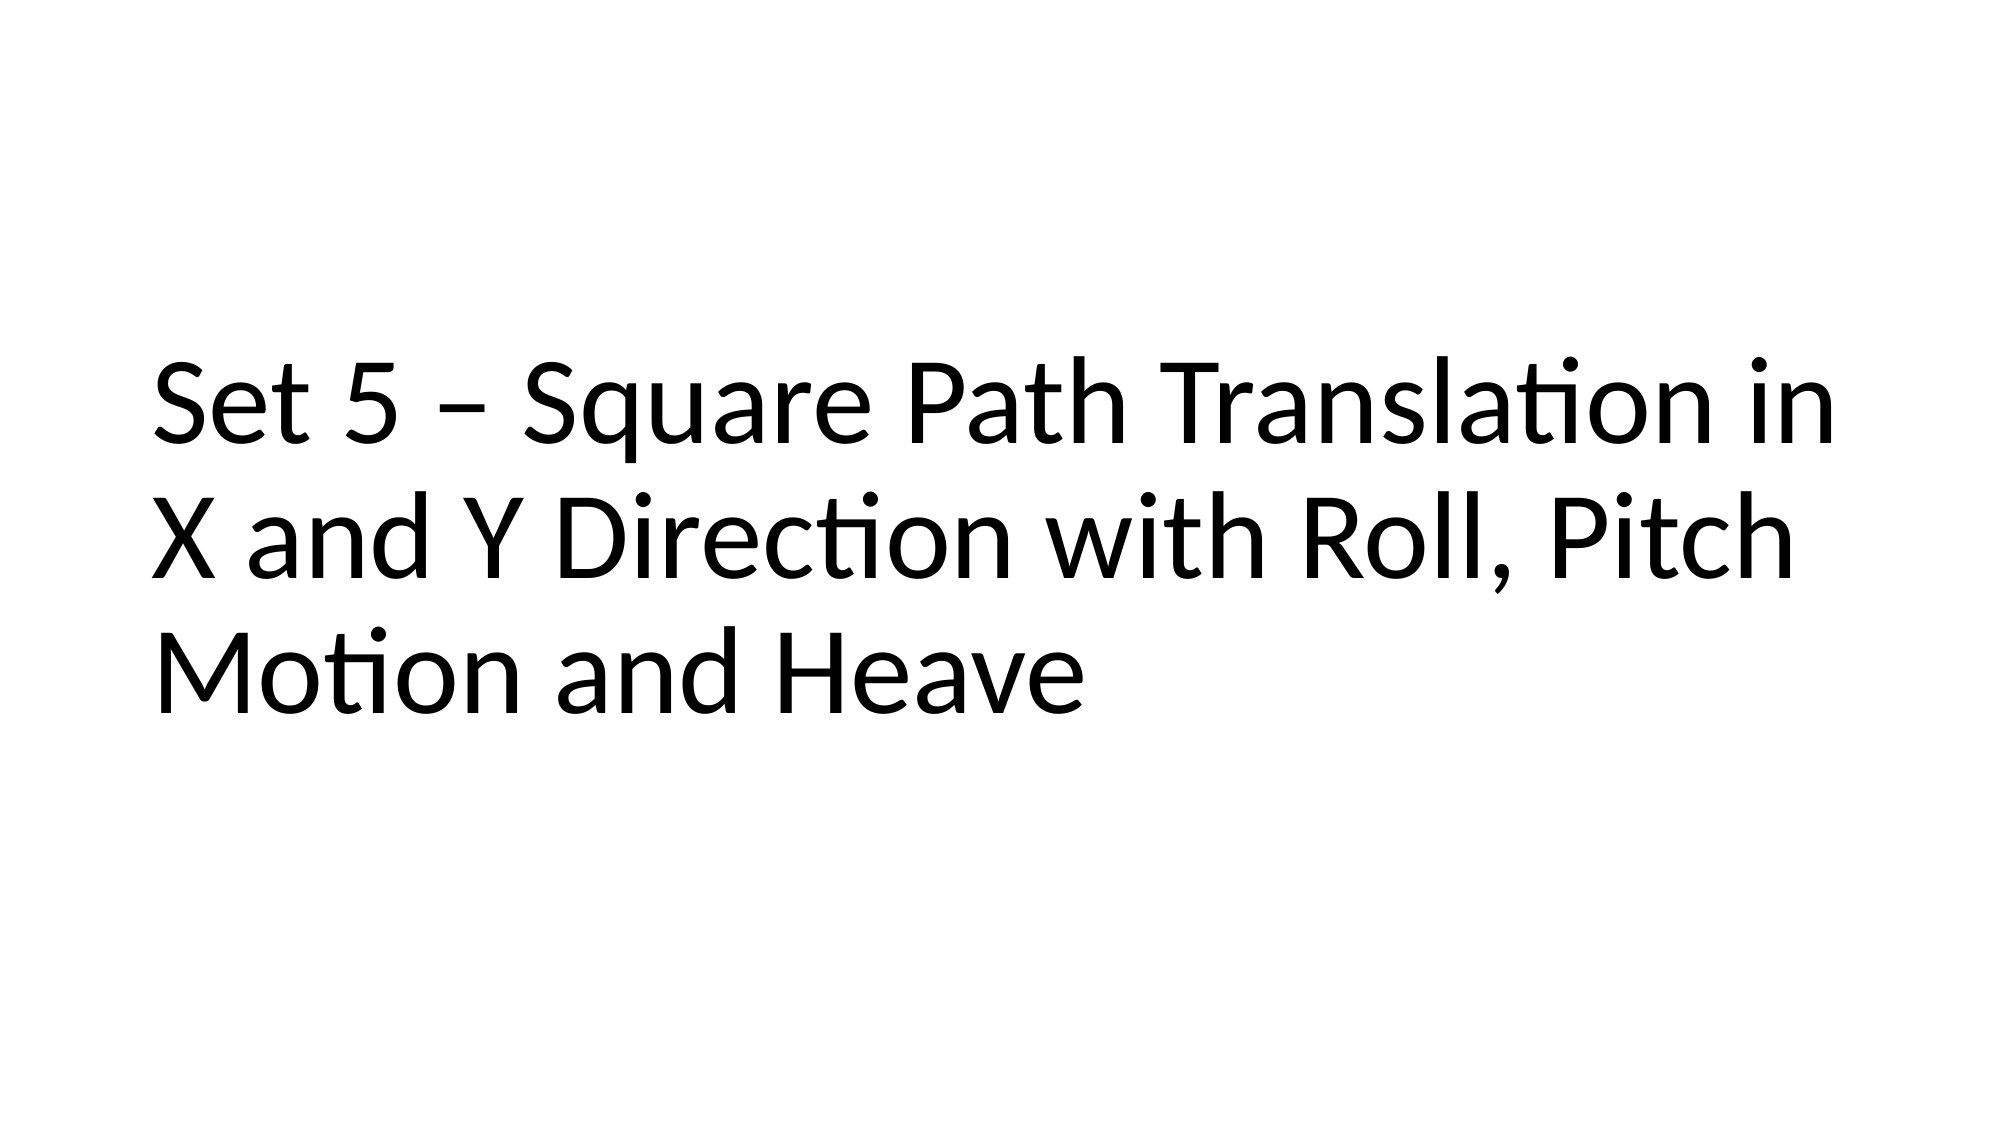

Set 5 – Square Path Translation in X and Y Direction with Roll, Pitch Motion and Heave